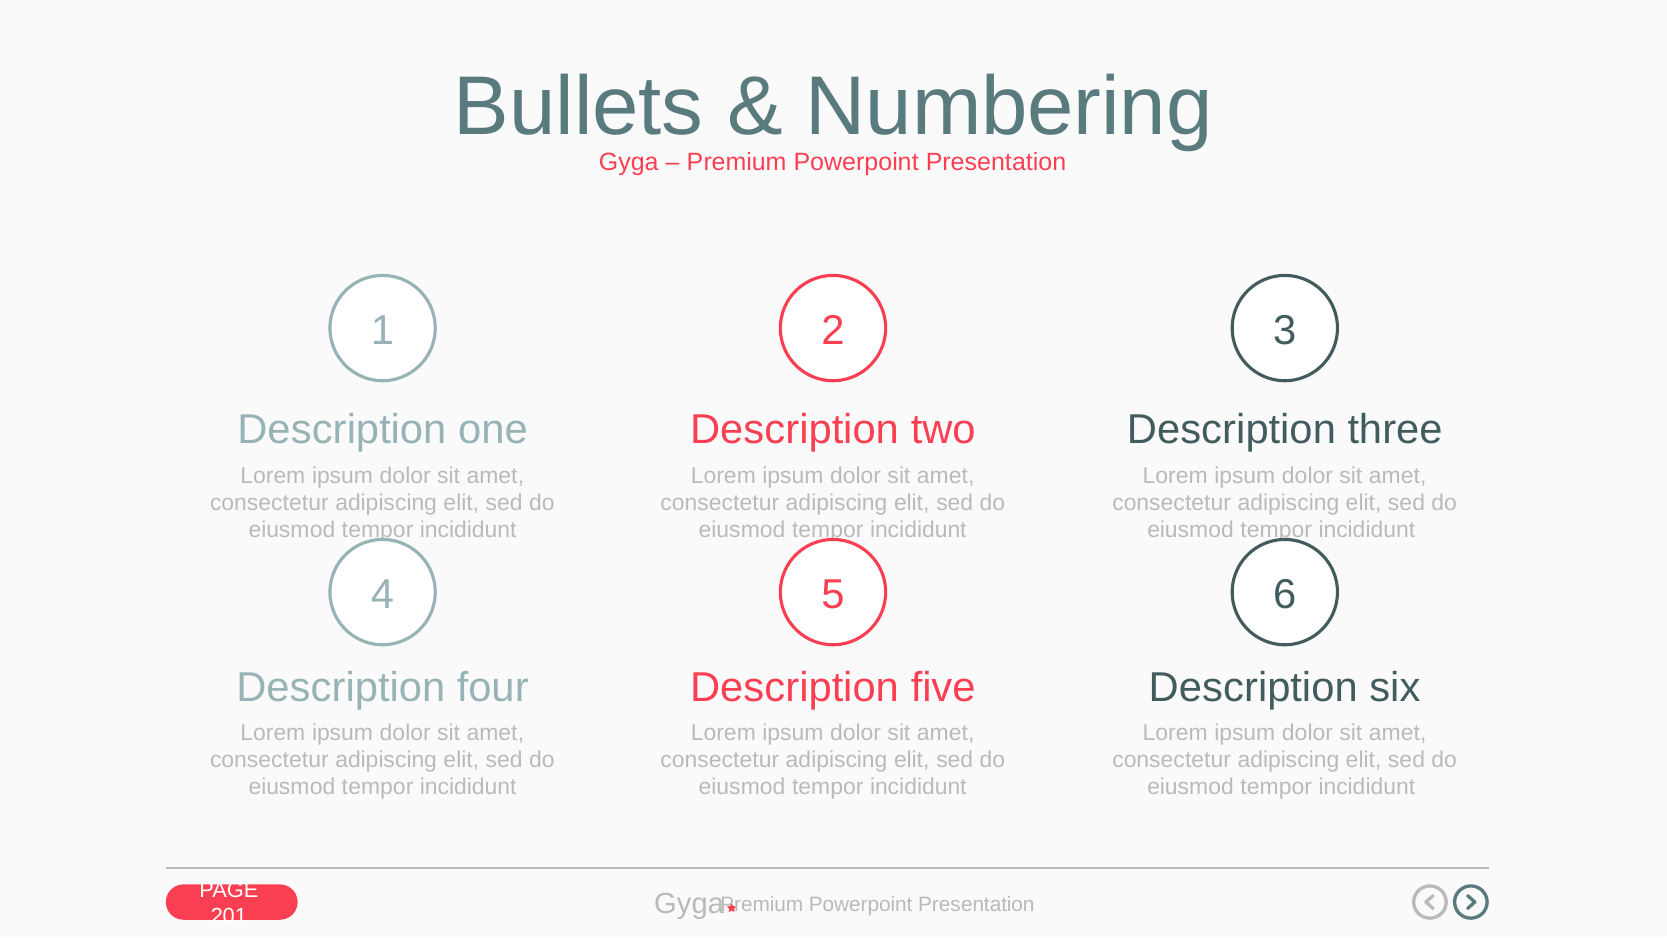

Bullets & Numbering
Gyga – Premium Powerpoint Presentation
1
2
3

Description one
Lorem ipsum dolor sit amet, consectetur adipiscing elit, sed do eiusmod tempor incididunt

Description two
Lorem ipsum dolor sit amet, consectetur adipiscing elit, sed do eiusmod tempor incididunt

Description three
Lorem ipsum dolor sit amet, consectetur adipiscing elit, sed do eiusmod tempor incididunt
4
5
6

Description four
Lorem ipsum dolor sit amet, consectetur adipiscing elit, sed do eiusmod tempor incididunt

Description five
Lorem ipsum dolor sit amet, consectetur adipiscing elit, sed do eiusmod tempor incididunt

Description six
Lorem ipsum dolor sit amet, consectetur adipiscing elit, sed do eiusmod tempor incididunt